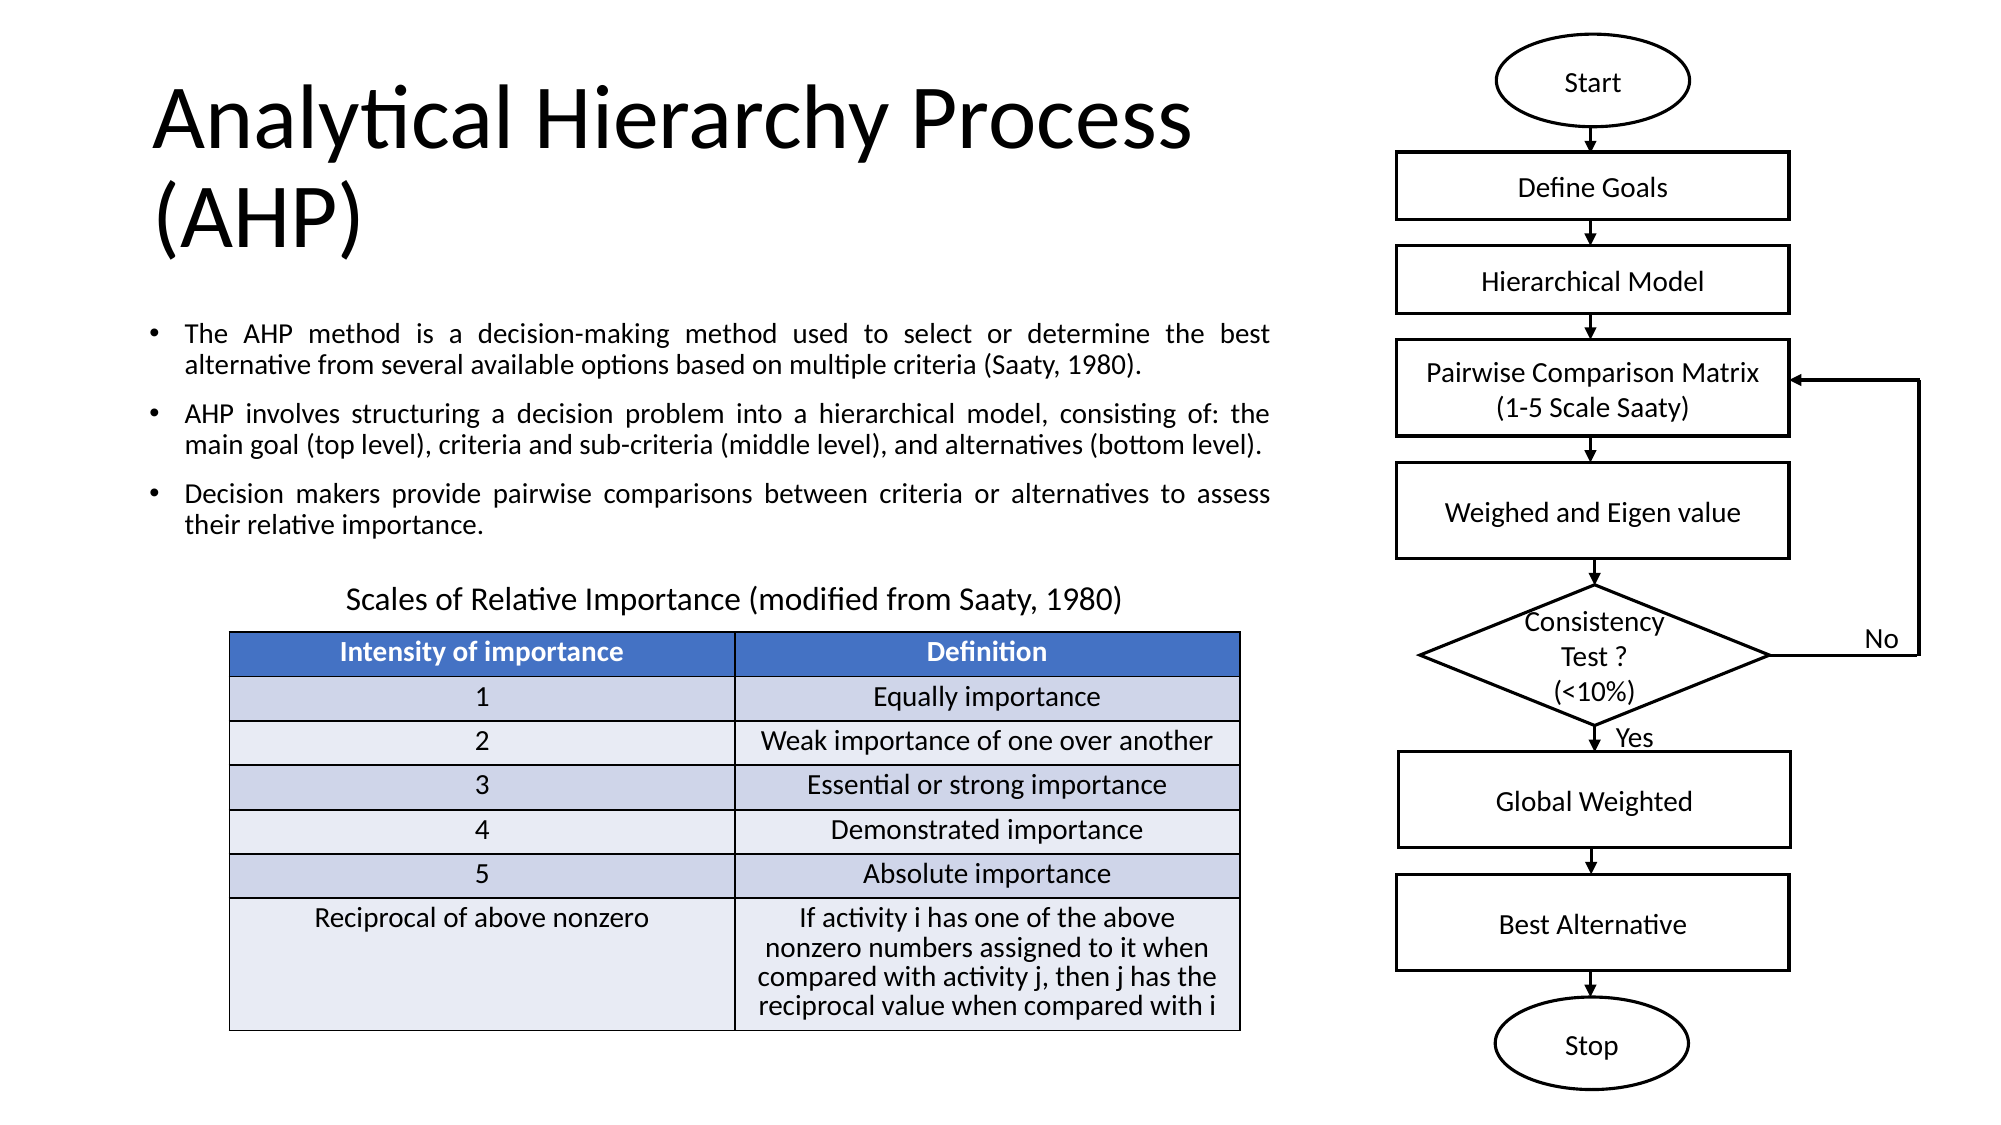

Start
Define Goals
Hierarchical Model
Pairwise Comparison Matrix (1-5 Scale Saaty)
Weighed and Eigen value
Consistency Test ? (<10%)
No
Yes
Global Weighted
Best Alternative
Stop
# Analytical Hierarchy Process (AHP)
The AHP method is a decision-making method used to select or determine the best alternative from several available options based on multiple criteria (Saaty, 1980).
AHP involves structuring a decision problem into a hierarchical model, consisting of: the main goal (top level), criteria and sub-criteria (middle level), and alternatives (bottom level).
Decision makers provide pairwise comparisons between criteria or alternatives to assess their relative importance.
Scales of Relative Importance (modified from Saaty, 1980)
| Intensity of importance | Definition |
| --- | --- |
| 1 | Equally importance |
| 2 | Weak importance of one over another |
| 3 | Essential or strong importance |
| 4 | Demonstrated importance |
| 5 | Absolute importance |
| Reciprocal of above nonzero | If activity i has one of the above nonzero numbers assigned to it when compared with activity j, then j has the reciprocal value when compared with i |